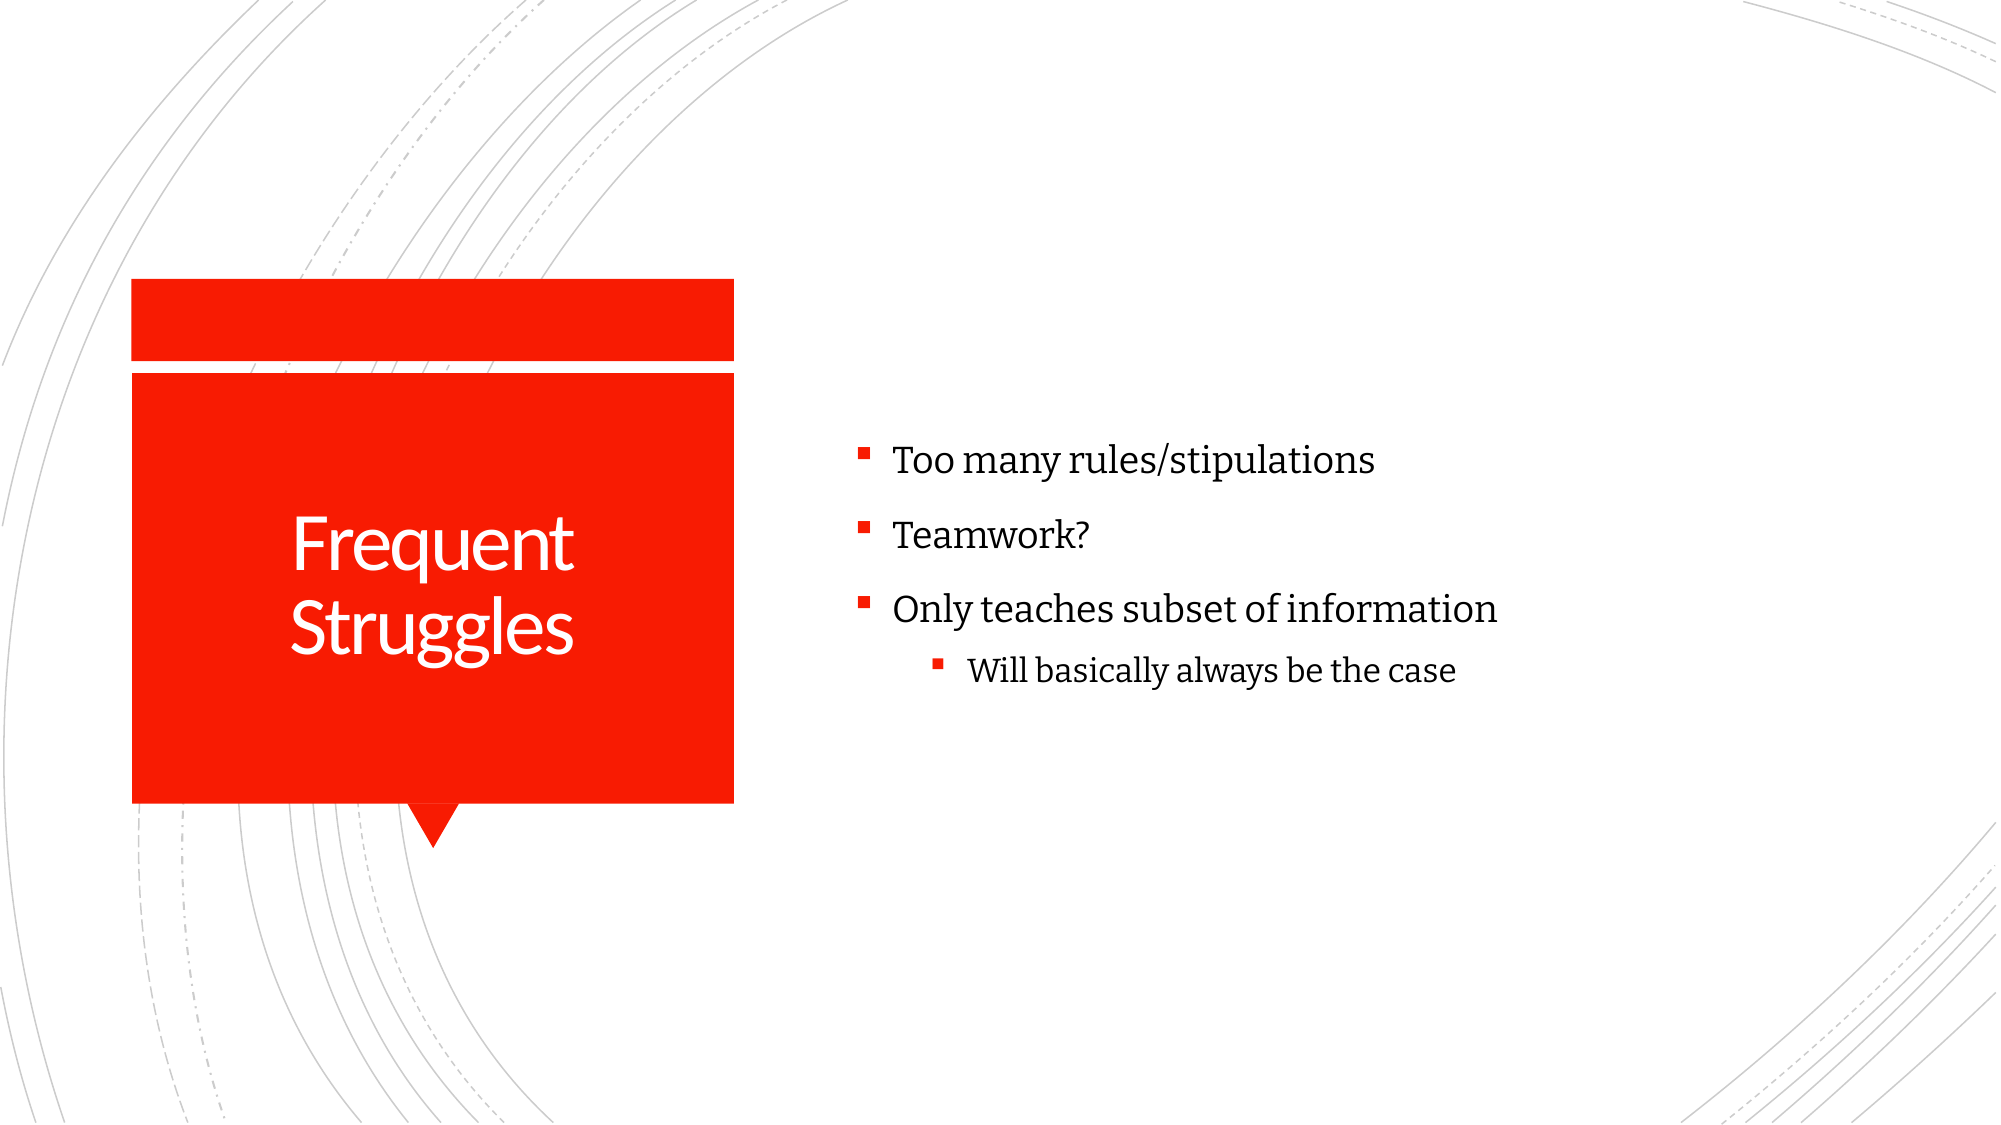

Too many rules/stipulations
Teamwork?
Only teaches subset of information
Will basically always be the case

# Frequent Struggles